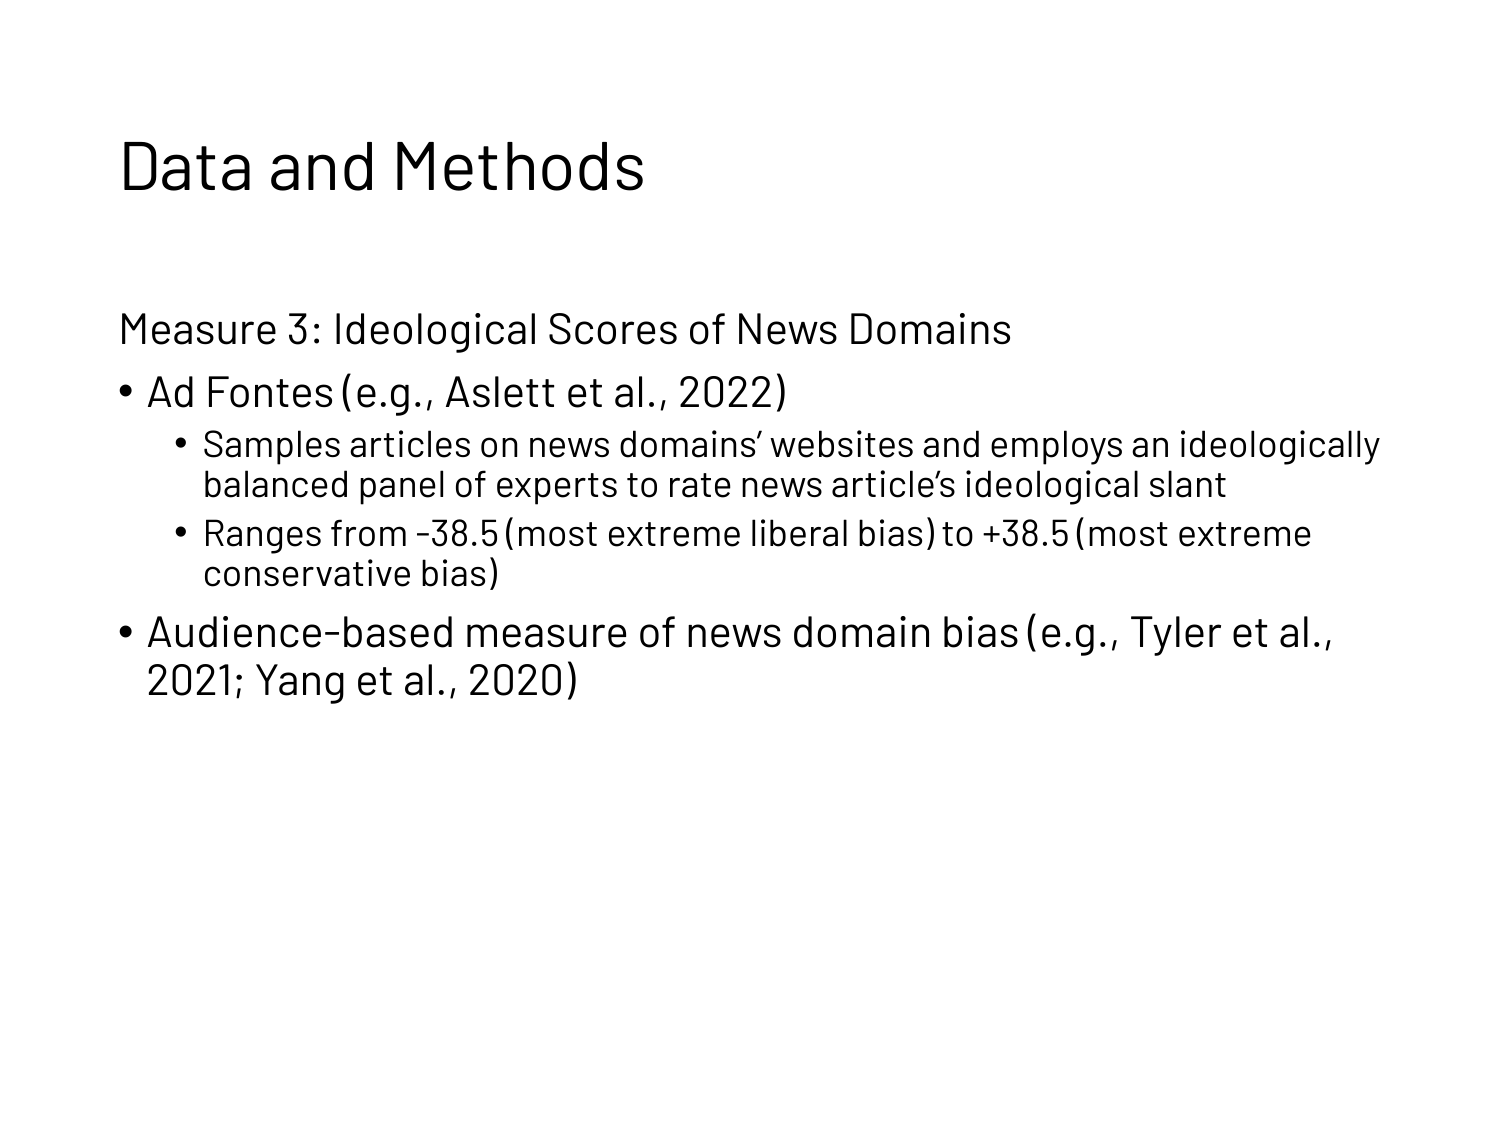

# Data and Methods
Measure 3: Ideological Scores of News Domains
Ad Fontes (e.g., Aslett et al., 2022)
Samples articles on news domains’ websites and employs an ideologically balanced panel of experts to rate news article’s ideological slant
Ranges from -38.5 (most extreme liberal bias) to +38.5 (most extreme conservative bias)
Audience-based measure of news domain bias (e.g., Tyler et al., 2021; Yang et al., 2020)